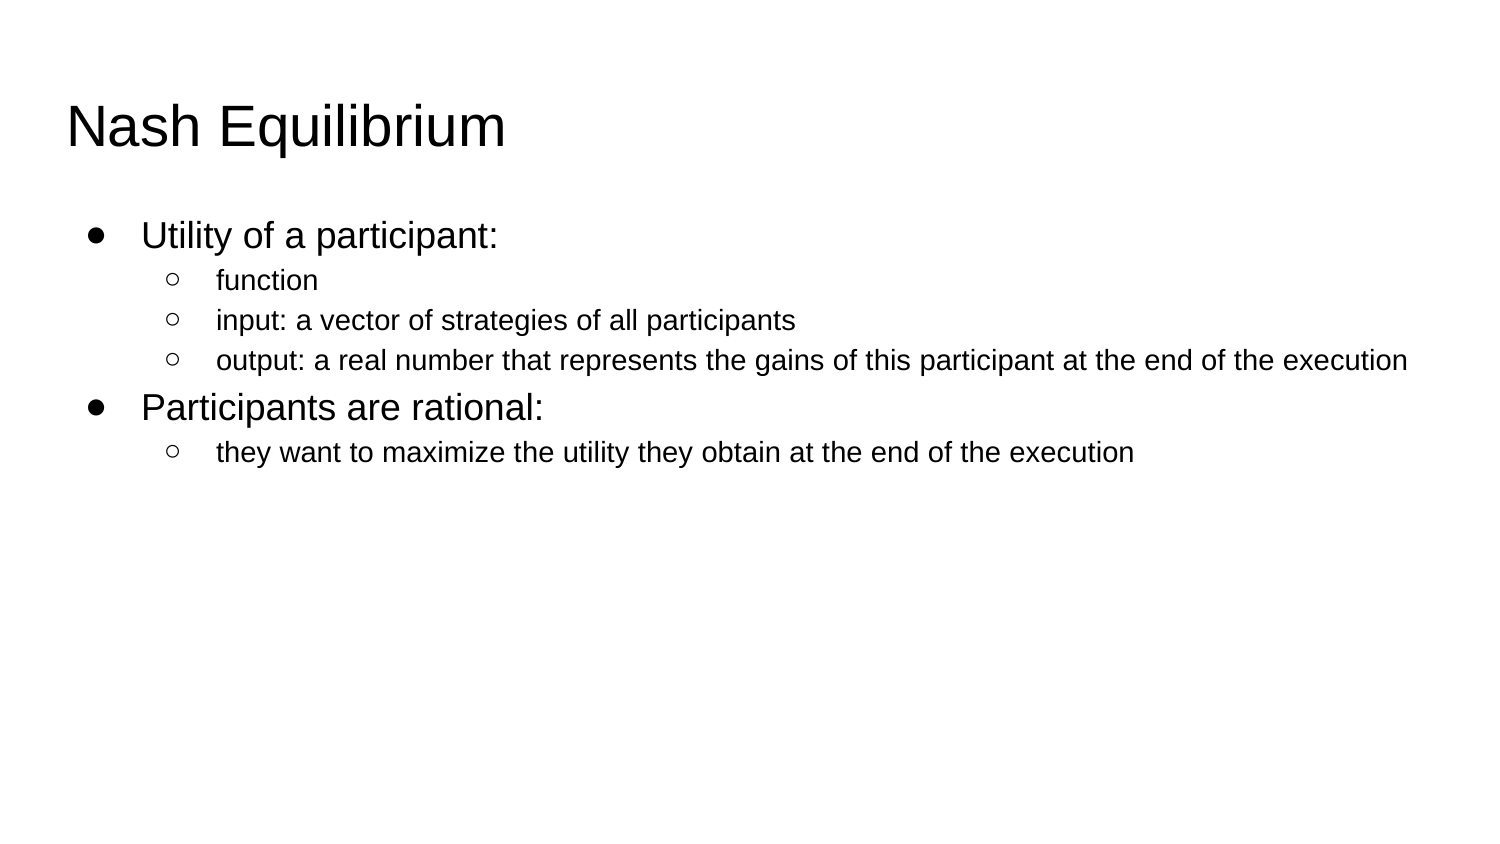

# Nash Equilibrium
Utility of a participant:
function
input: a vector of strategies of all participants
output: a real number that represents the gains of this participant at the end of the execution
Participants are rational:
they want to maximize the utility they obtain at the end of the execution